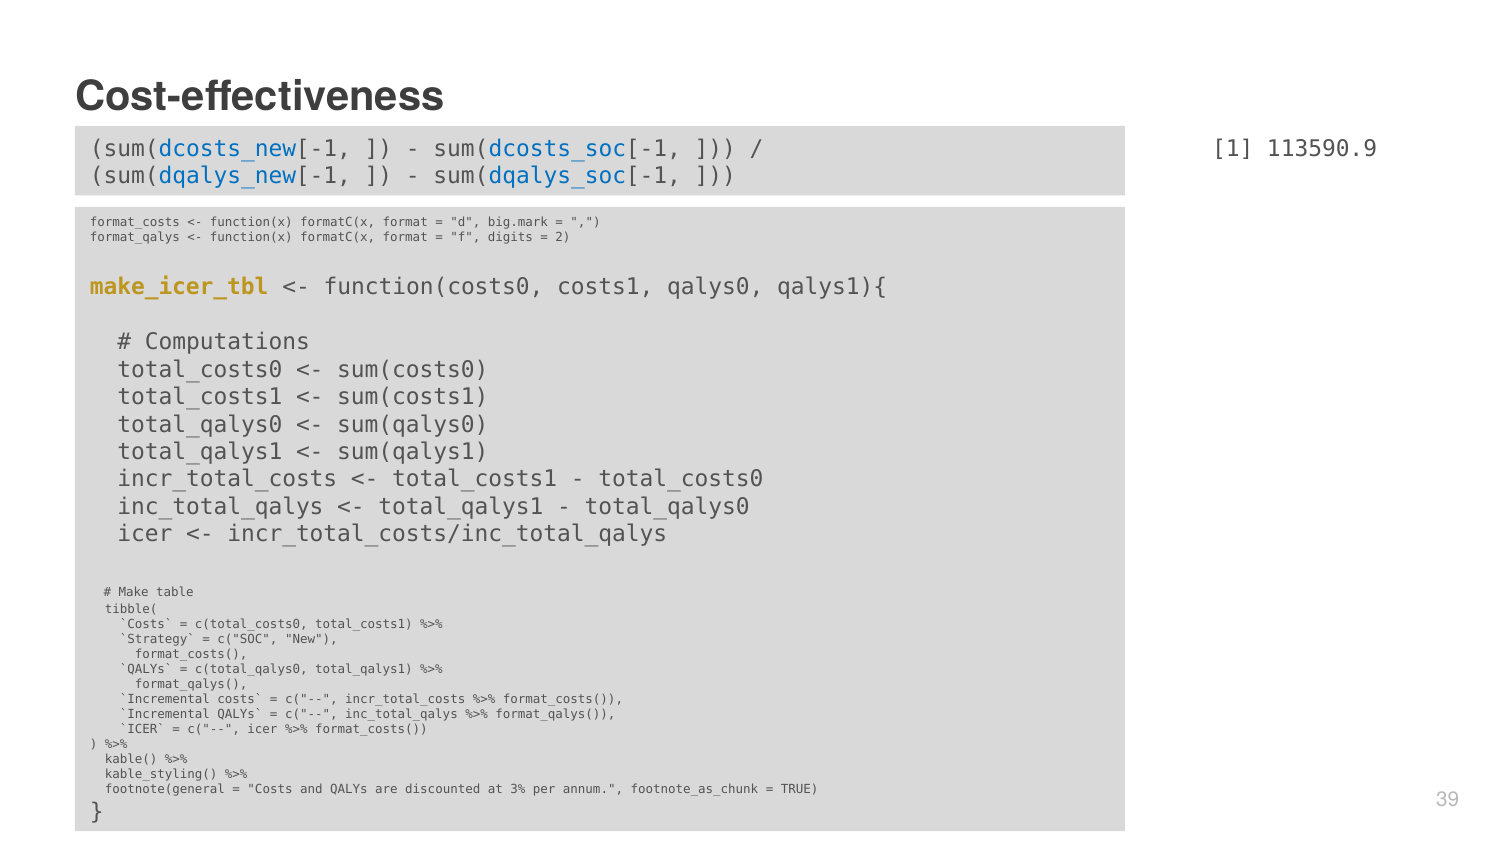

# Cost-effectiveness
(sum(dcosts_new[-1, ]) - sum(dcosts_soc[-1, ])) /
(sum(dqalys_new[-1, ]) - sum(dqalys_soc[-1, ]))
[1] 113590.9
format_costs <- function(x) formatC(x, format = "d", big.mark = ",")
format_qalys <- function(x) formatC(x, format = "f", digits = 2)

make_icer_tbl <- function(costs0, costs1, qalys0, qalys1){

  # Computations
  total_costs0 <- sum(costs0)
  total_costs1 <- sum(costs1)
  total_qalys0 <- sum(qalys0)
  total_qalys1 <- sum(qalys1)
  incr_total_costs <- total_costs1 - total_costs0
  inc_total_qalys <- total_qalys1 - total_qalys0
  icer <- incr_total_costs/inc_total_qalys

 # Make table
  tibble(
    `Costs` = c(total_costs0, total_costs1) %>%
    `Strategy` = c("SOC", "New"),
      format_costs(),
    `QALYs` = c(total_qalys0, total_qalys1) %>%
      format_qalys(),
    `Incremental costs` = c("--", incr_total_costs %>% format_costs()),
    `Incremental QALYs` = c("--", inc_total_qalys %>% format_qalys()),
    `ICER` = c("--", icer %>% format_costs())
) %>%
  kable() %>%
  kable_styling() %>%
  footnote(general = "Costs and QALYs are discounted at 3% per annum.", footnote_as_chunk = TRUE)
}
39